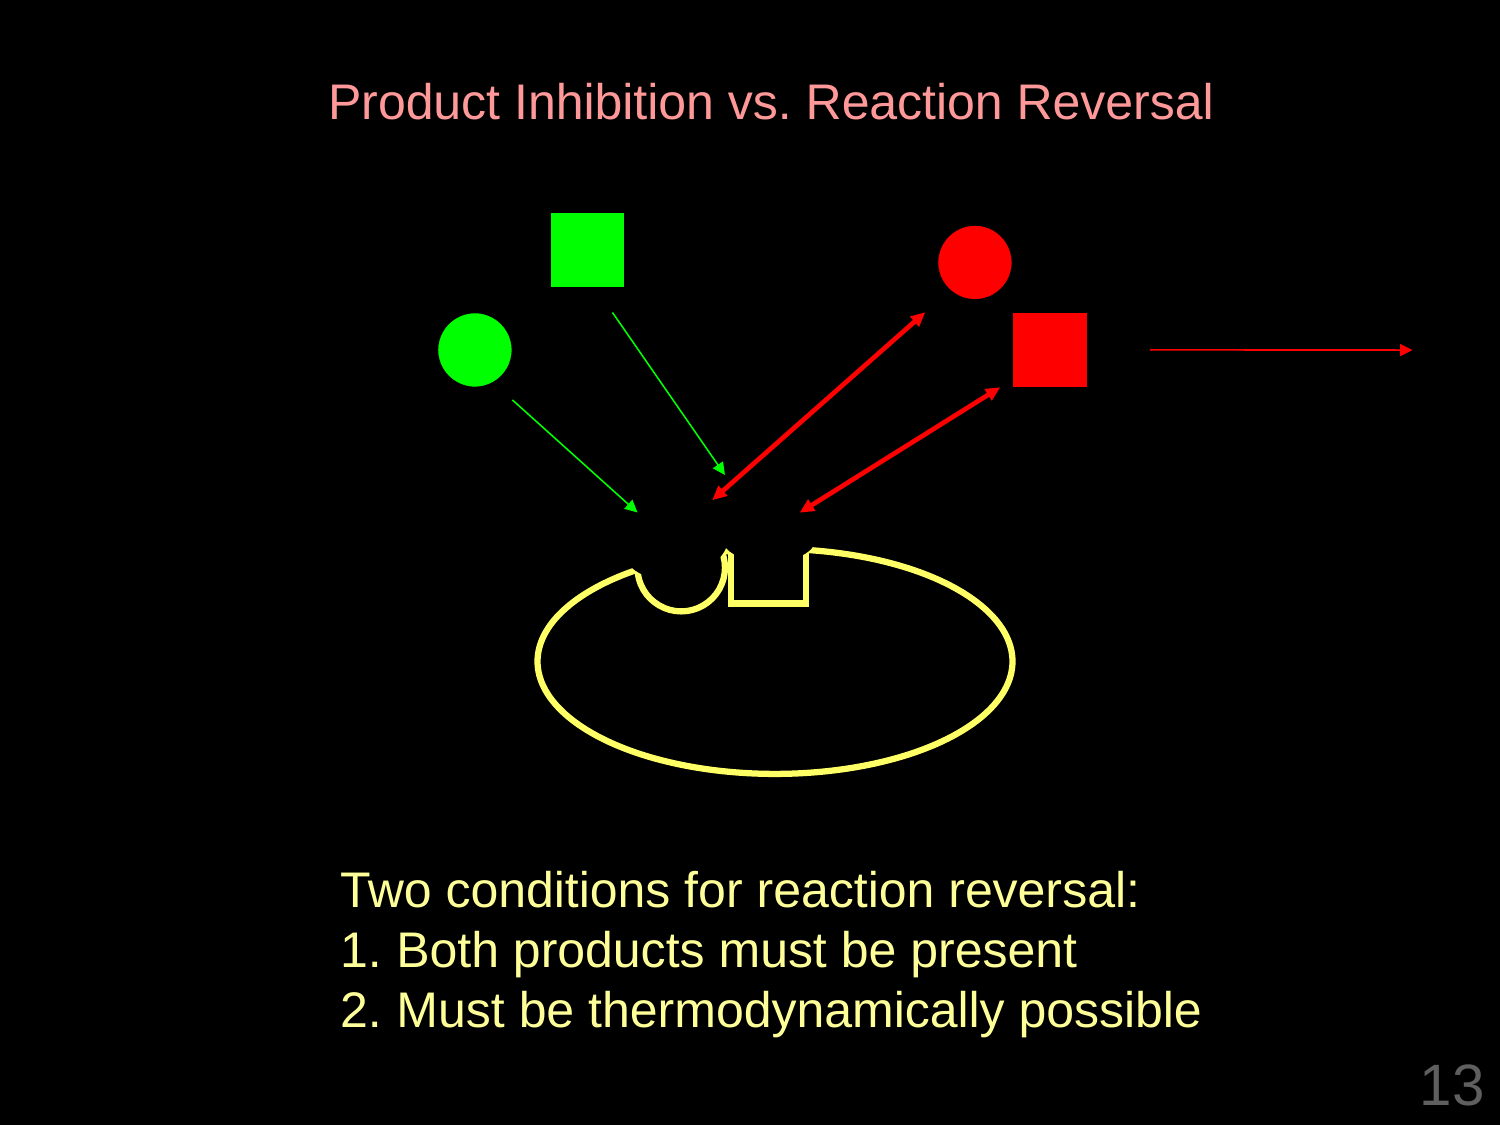

Product Inhibition vs. Reaction Reversal

Two conditions for reaction reversal:
Both products must be present
Must be thermodynamically possible
13